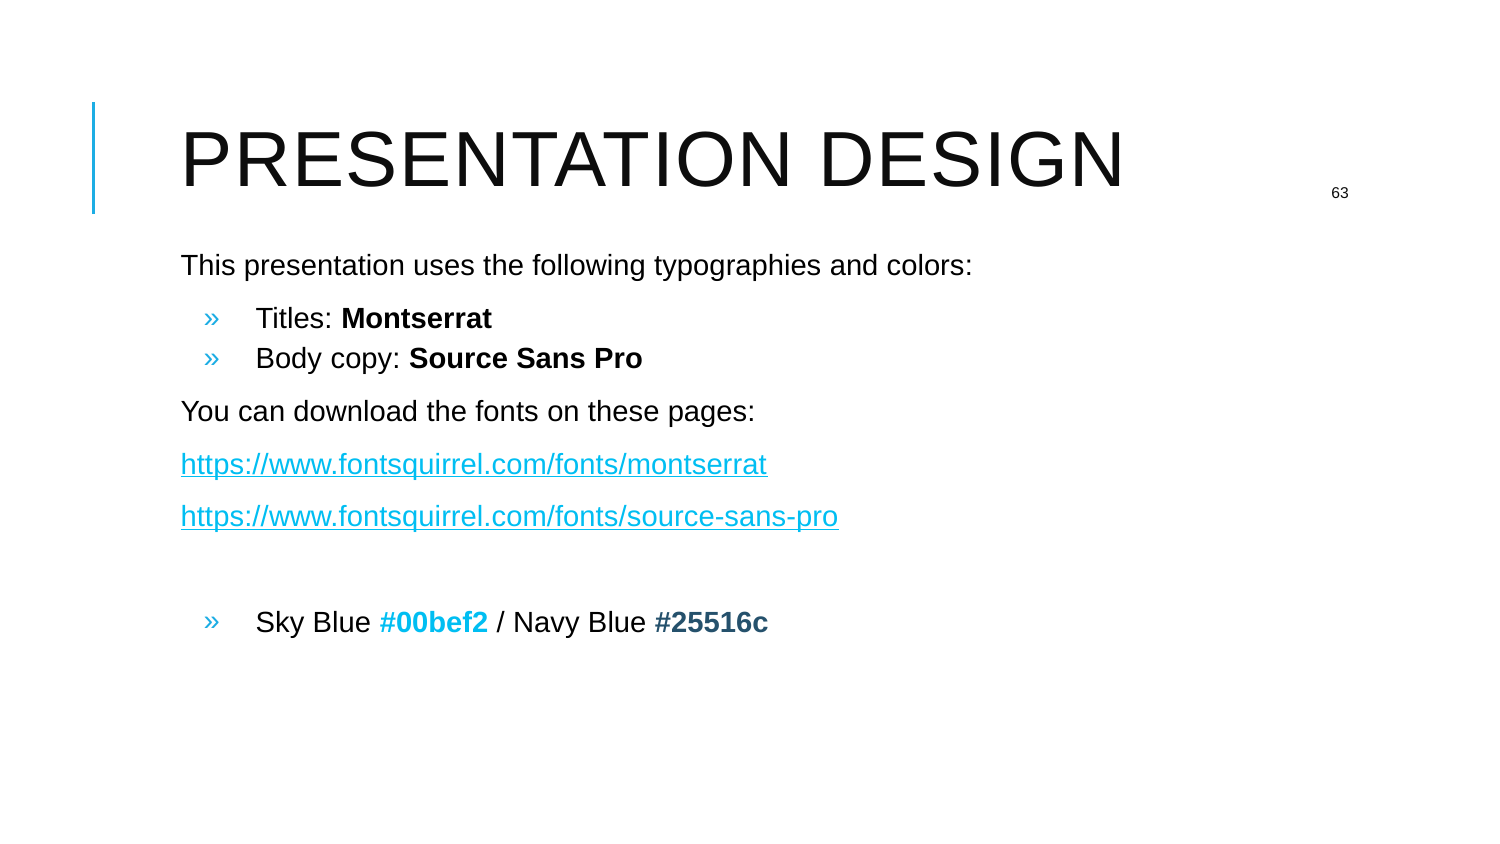

# PRESENTATION DESIGN
63
This presentation uses the following typographies and colors:
Titles: Montserrat
Body copy: Source Sans Pro
You can download the fonts on these pages:
https://www.fontsquirrel.com/fonts/montserrat
https://www.fontsquirrel.com/fonts/source-sans-pro

Sky Blue #00bef2 / Navy Blue #25516c
You don’t need to keep this slide in your presentation. It’s only here to serve you as a design guide if you need to create new slides or download the fonts to edit the presentation in PowerPoint®